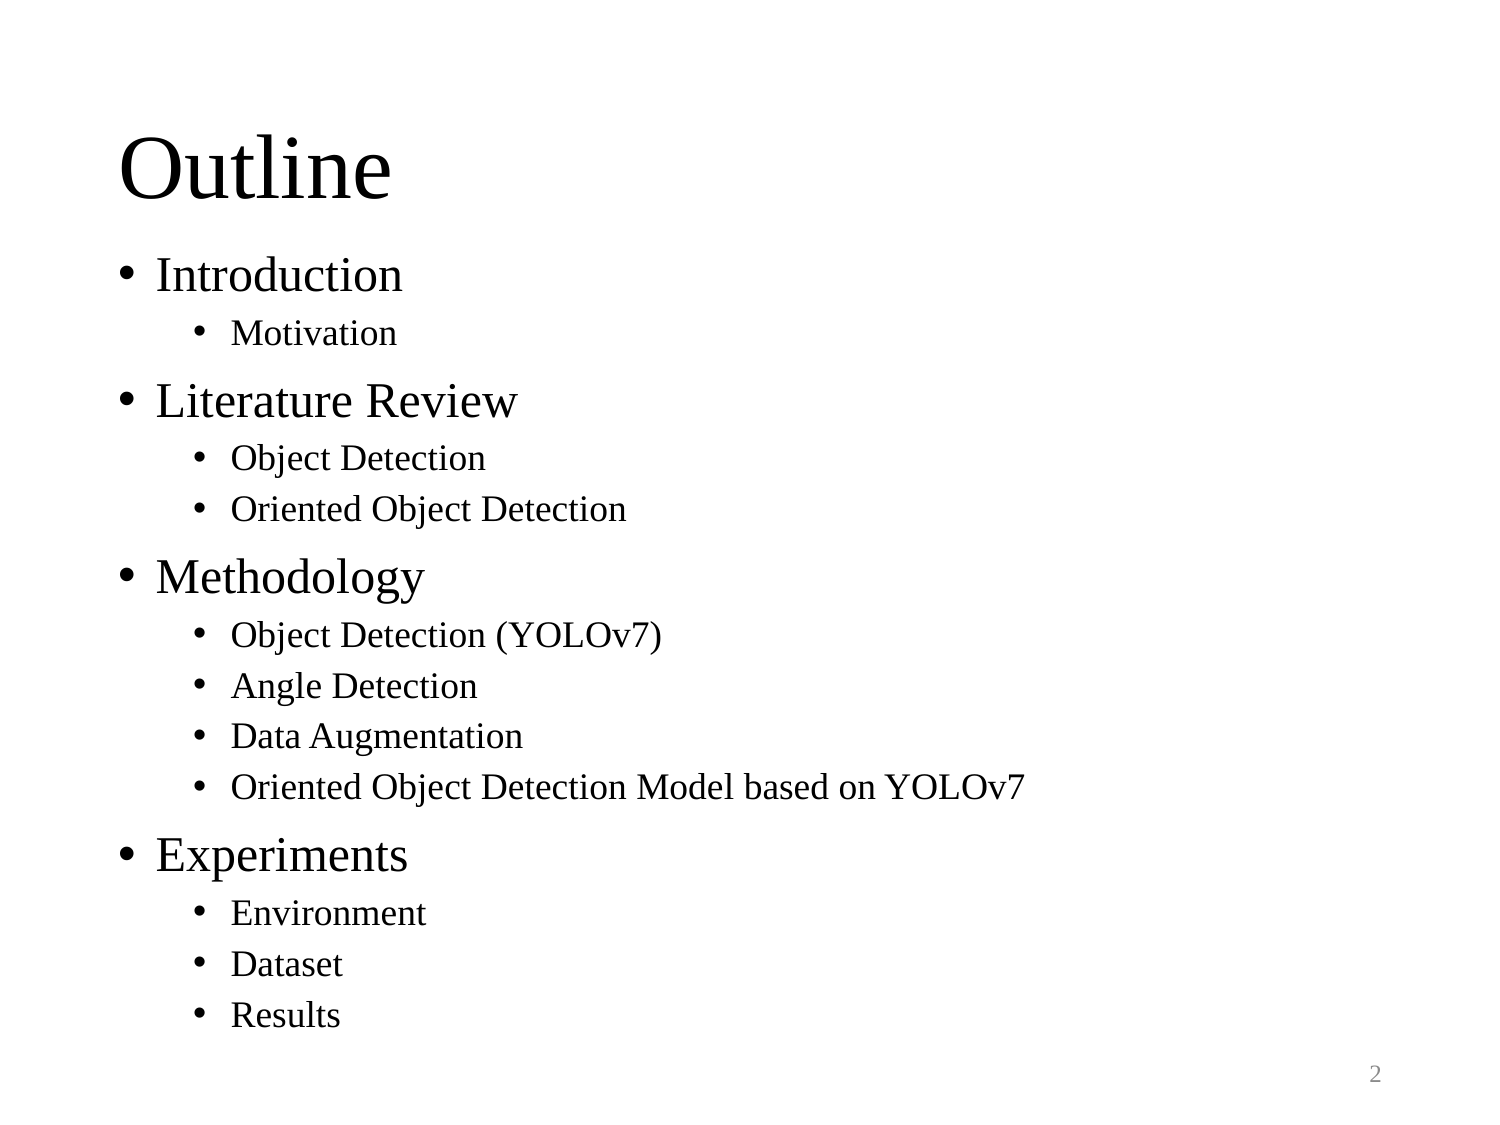

# Outline
Introduction
Motivation
Literature Review
Object Detection
Oriented Object Detection
Methodology
Object Detection (YOLOv7)
Angle Detection
Data Augmentation
Oriented Object Detection Model based on YOLOv7
Experiments
Environment
Dataset
Results

2